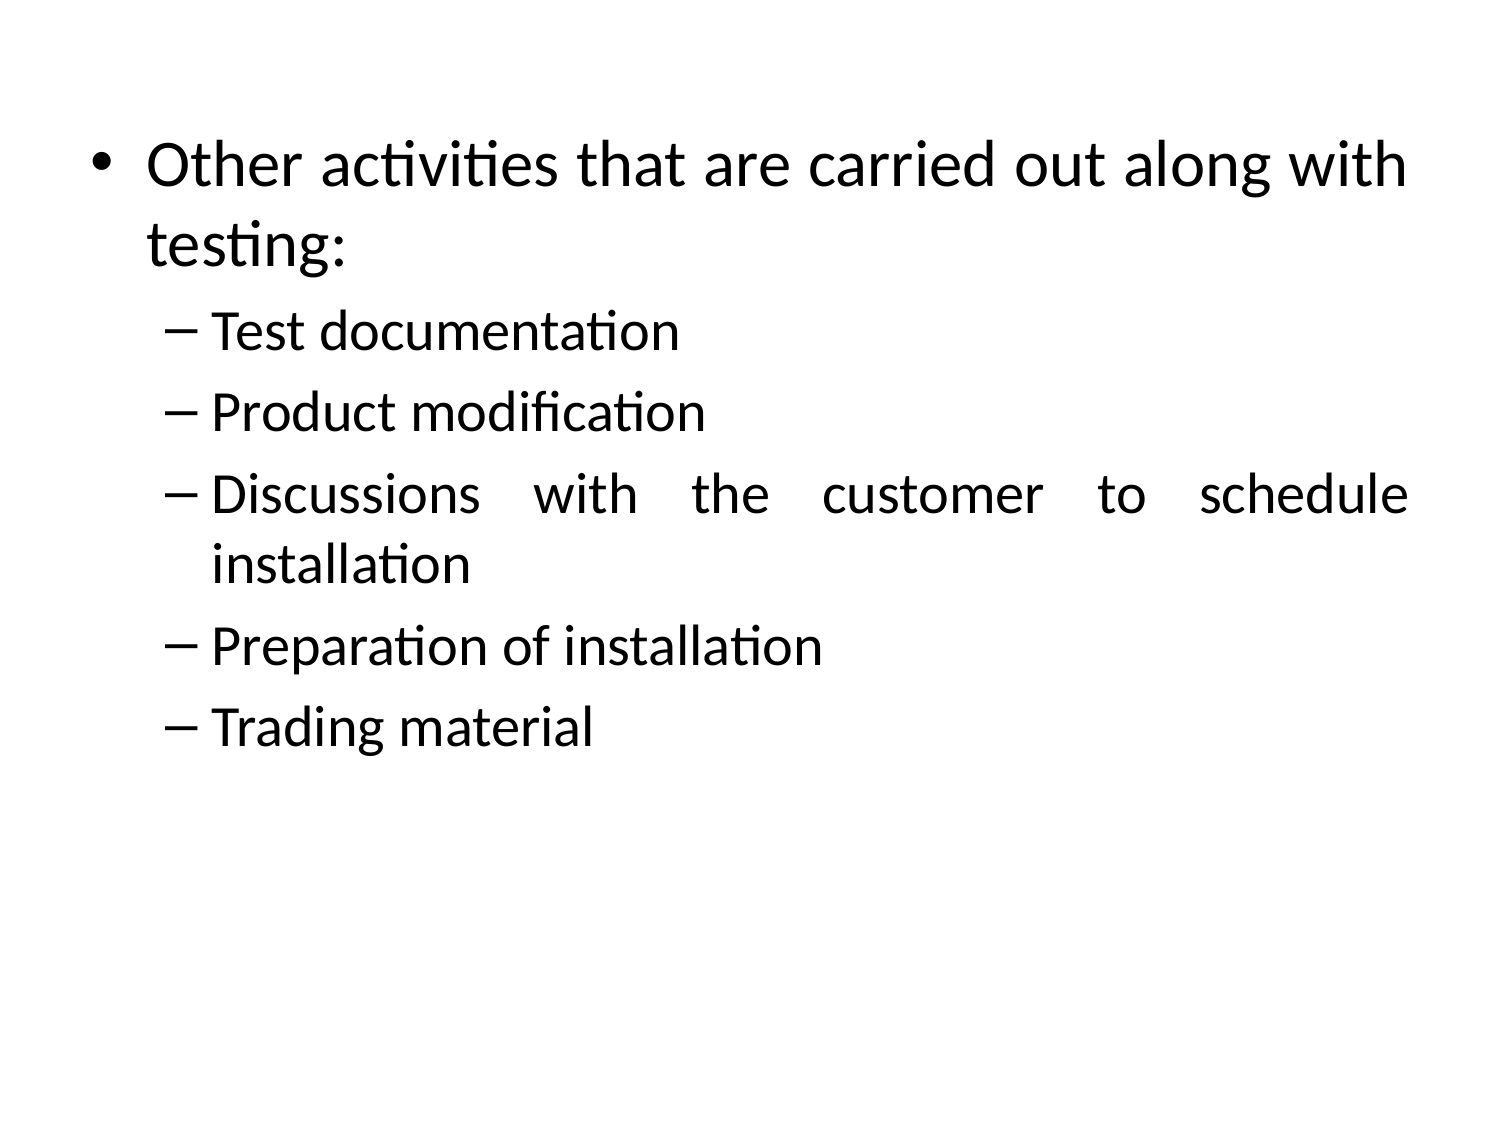

Other activities that are carried out along with testing:
Test documentation
Product modification
Discussions with the customer to schedule installation
Preparation of installation
Trading material